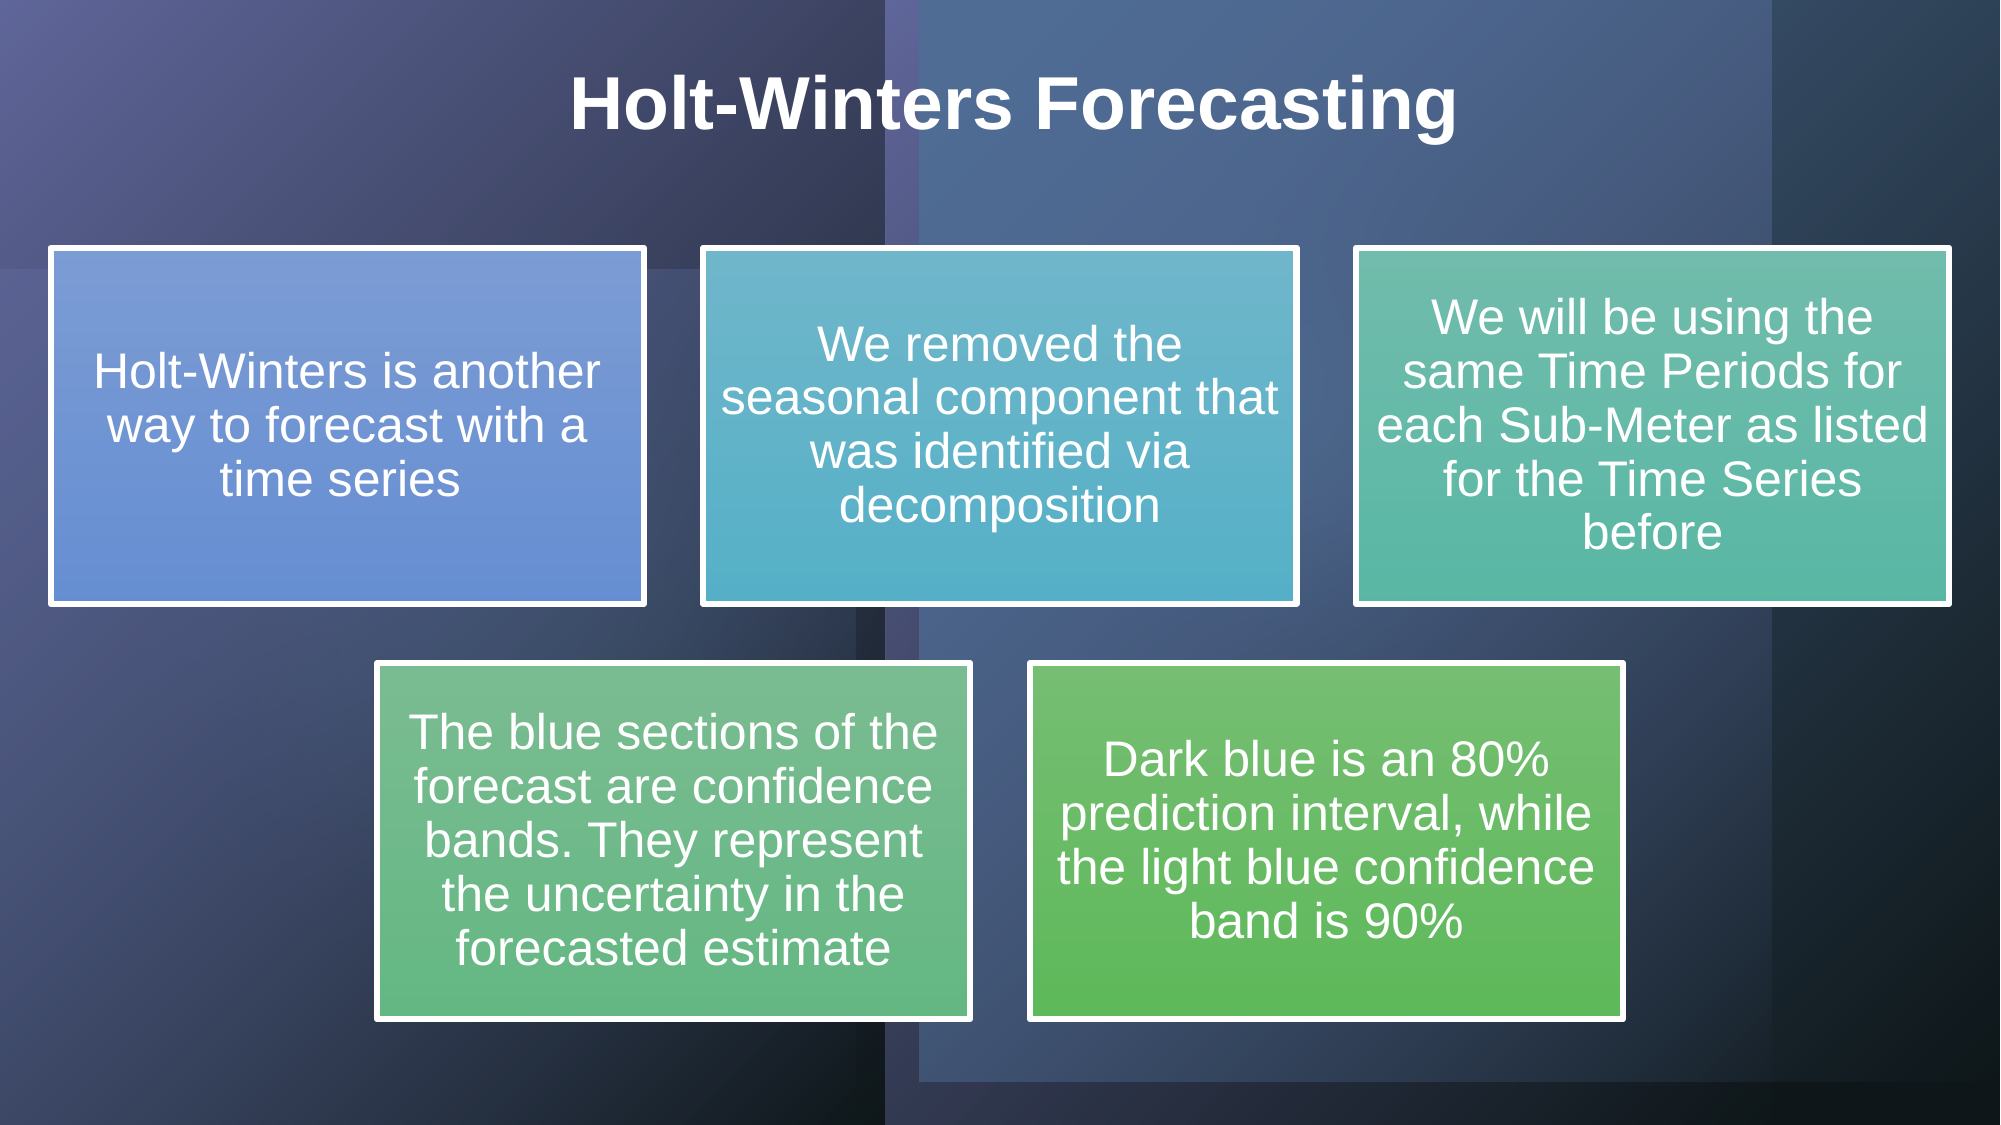

# Holt-Winters Forecasting
Holt-Winters is another way to forecast with a time series
We removed the seasonal component that was identified via decomposition
We will be using the same Time Periods for each Sub-Meter as listed for the Time Series before
The blue sections of the forecast are confidence bands. They represent the uncertainty in the forecasted estimate
Dark blue is an 80% prediction interval, while the light blue confidence band is 90%